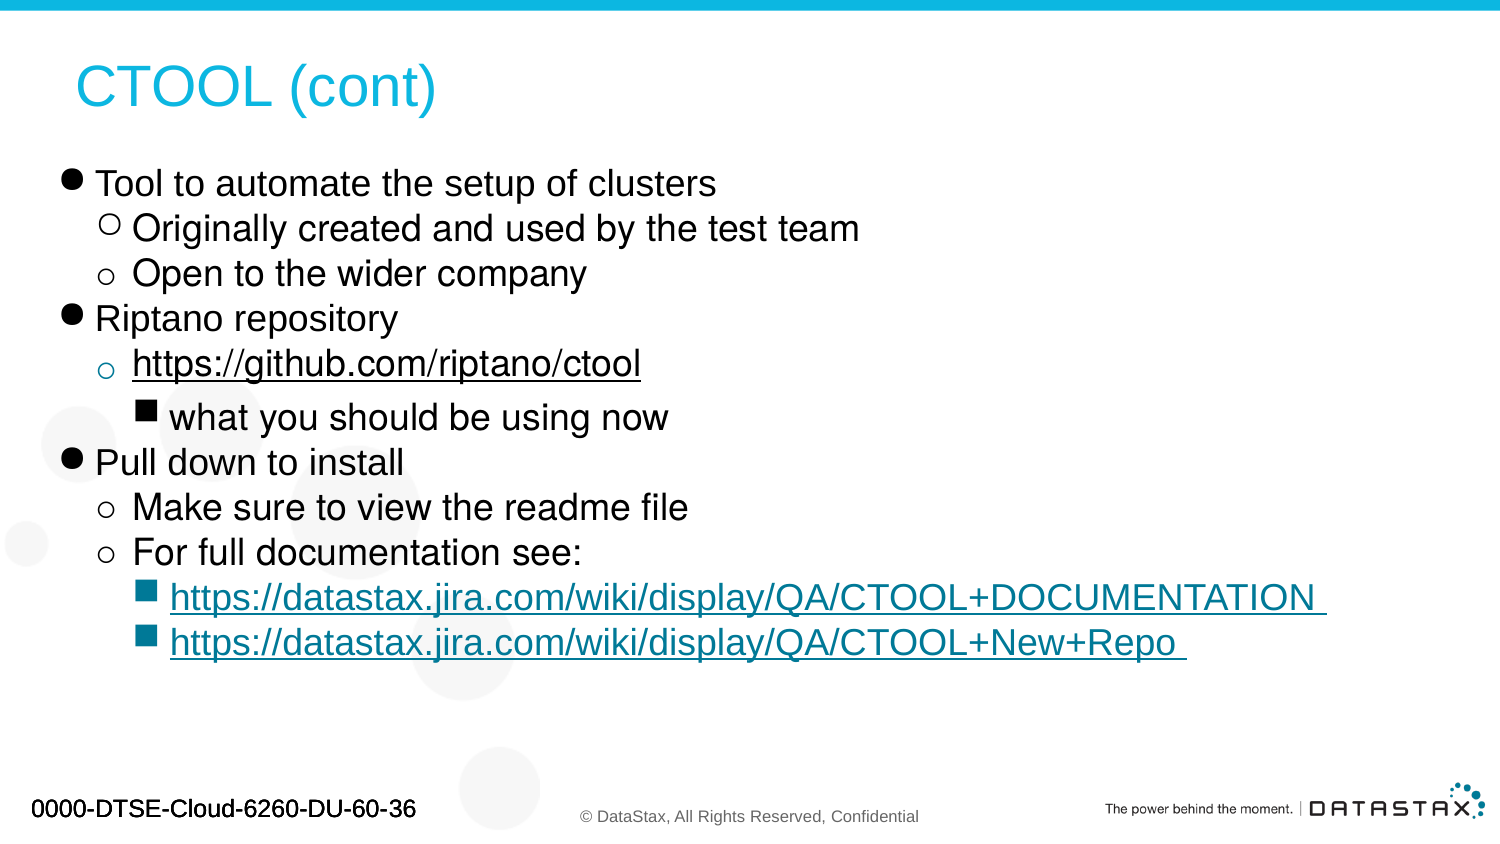

# CTOOL (cont)
Tool to automate the setup of clusters
Originally created and used by the test team
Open to the wider company
Riptano repository
https://github.com/riptano/ctool
what you should be using now
Pull down to install
Make sure to view the readme file
For full documentation see:
https://datastax.jira.com/wiki/display/QA/CTOOL+DOCUMENTATION
https://datastax.jira.com/wiki/display/QA/CTOOL+New+Repo

0000-DTSE-Cloud-6260-DU-60-36
0000-DTSE-Cloud-6260-DU-60-36
0000-DTSE-Cloud-6260-DU-60-36